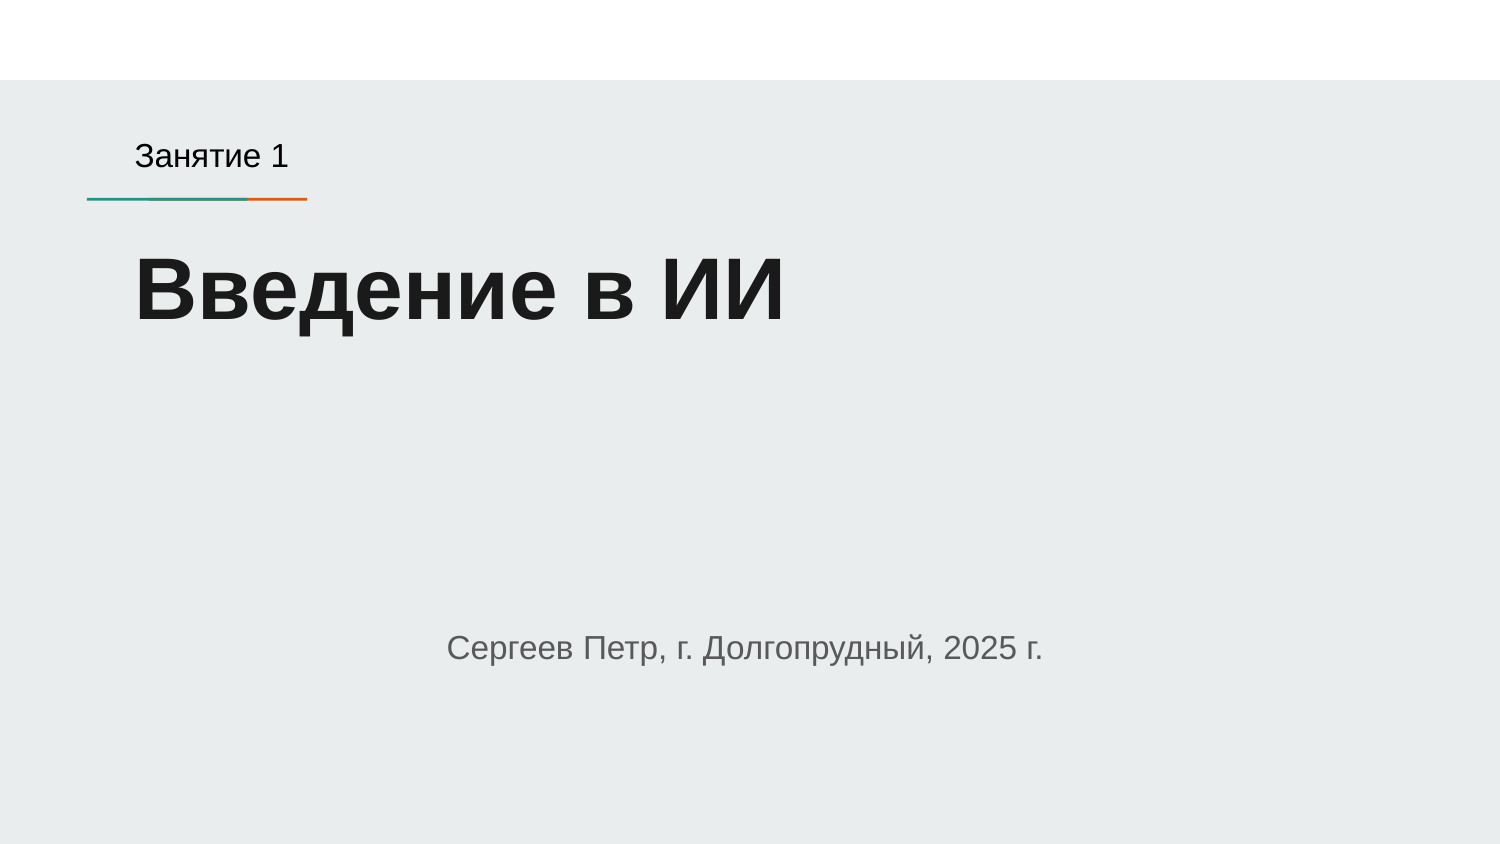

Занятие 1
# Введение в ИИ
Сергеев Петр, г. Долгопрудный, 2025 г.